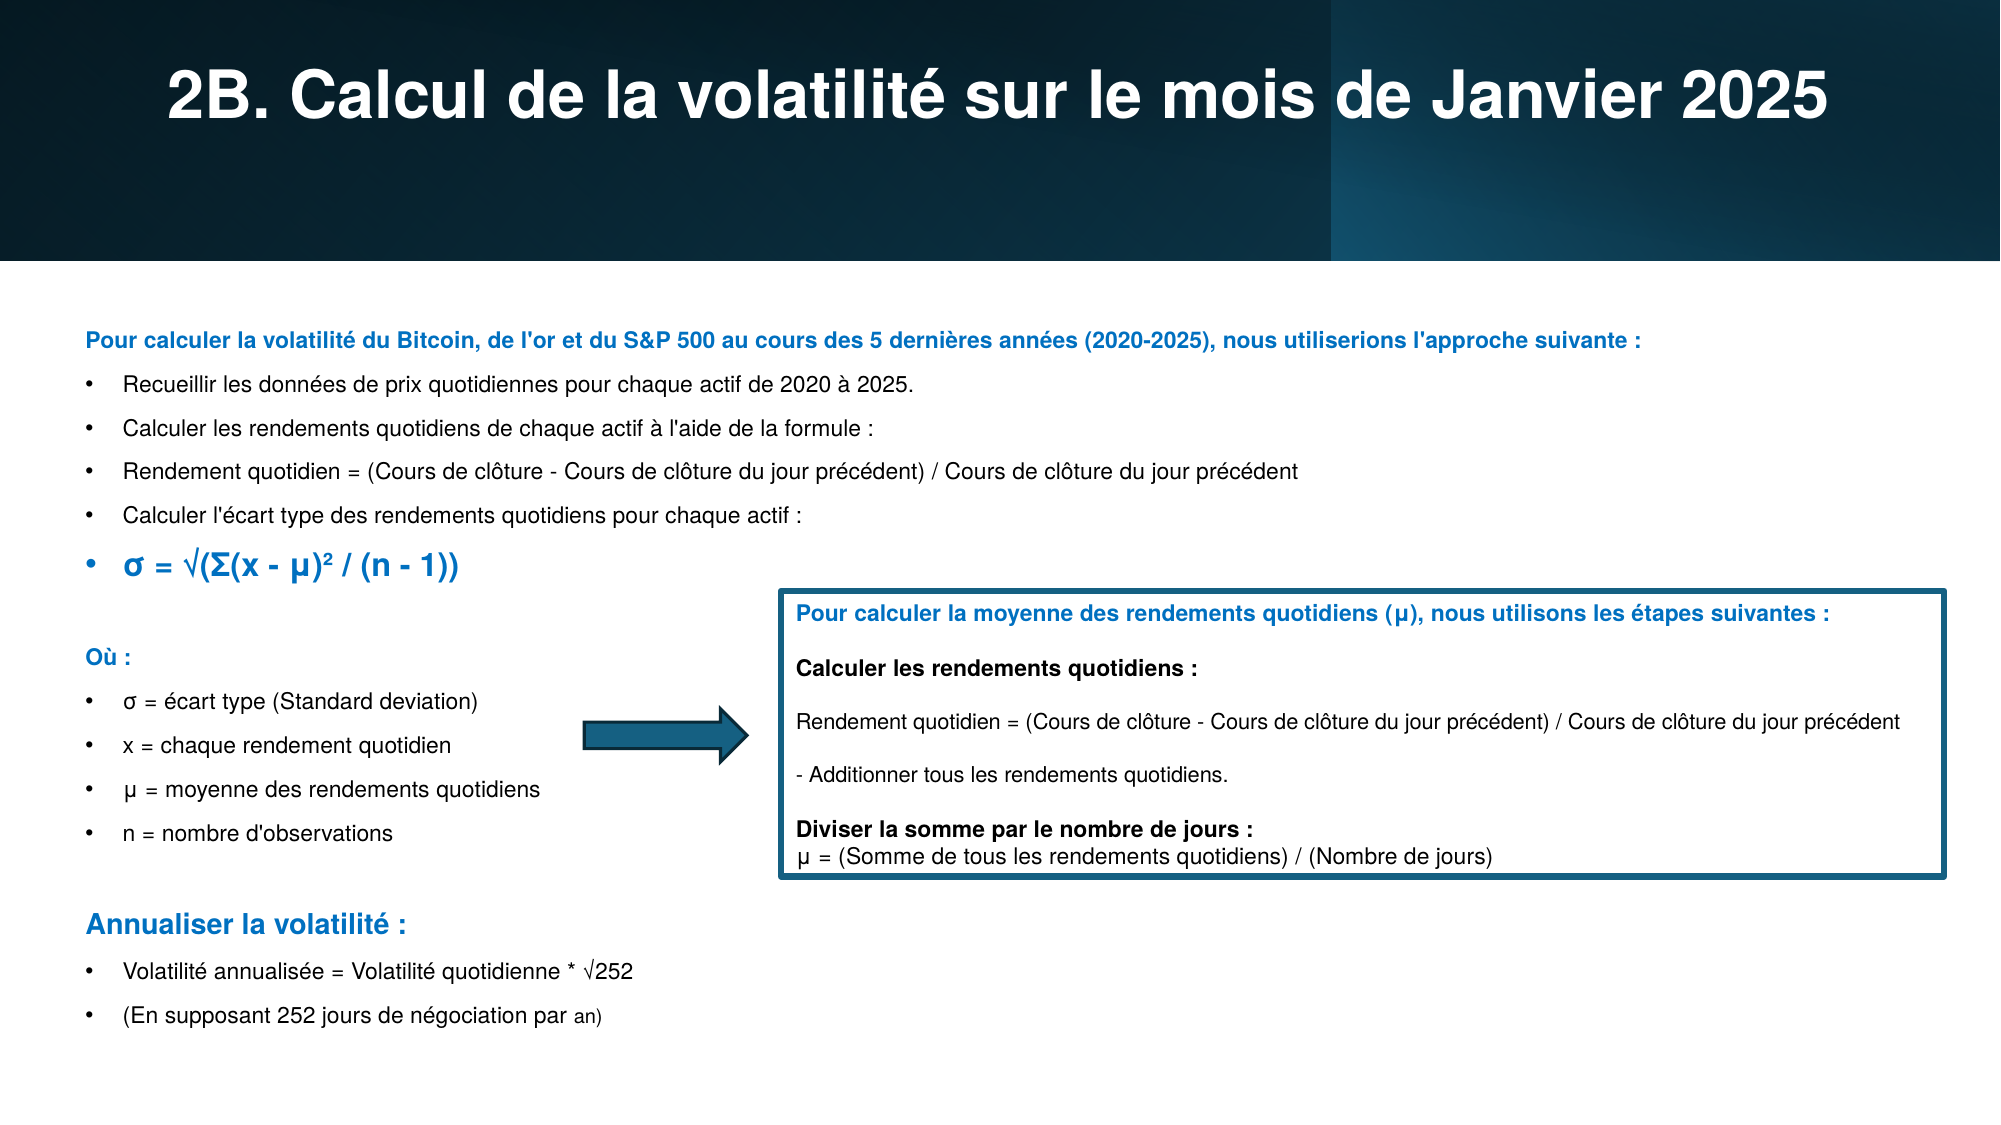

# 2B. Calcul de la volatilité sur le mois de Janvier 2025
Pour calculer la volatilité du Bitcoin, de l'or et du S&P 500 au cours des 5 dernières années (2020-2025), nous utiliserions l'approche suivante :
Recueillir les données de prix quotidiennes pour chaque actif de 2020 à 2025.
Calculer les rendements quotidiens de chaque actif à l'aide de la formule :
Rendement quotidien = (Cours de clôture - Cours de clôture du jour précédent) / Cours de clôture du jour précédent
Calculer l'écart type des rendements quotidiens pour chaque actif :
σ = √(Σ(x - μ)² / (n - 1))

Où :
σ = écart type (Standard deviation)
x = chaque rendement quotidien
μ = moyenne des rendements quotidiens
n = nombre d'observations

Annualiser la volatilité :
Volatilité annualisée = Volatilité quotidienne * √252
(En supposant 252 jours de négociation par an)
Pour calculer la moyenne des rendements quotidiens (μ), nous utilisons les étapes suivantes :

Calculer les rendements quotidiens :

Rendement quotidien = (Cours de clôture - Cours de clôture du jour précédent) / Cours de clôture du jour précédent

- Additionner tous les rendements quotidiens.

Diviser la somme par le nombre de jours :
μ = (Somme de tous les rendements quotidiens) / (Nombre de jours)

11